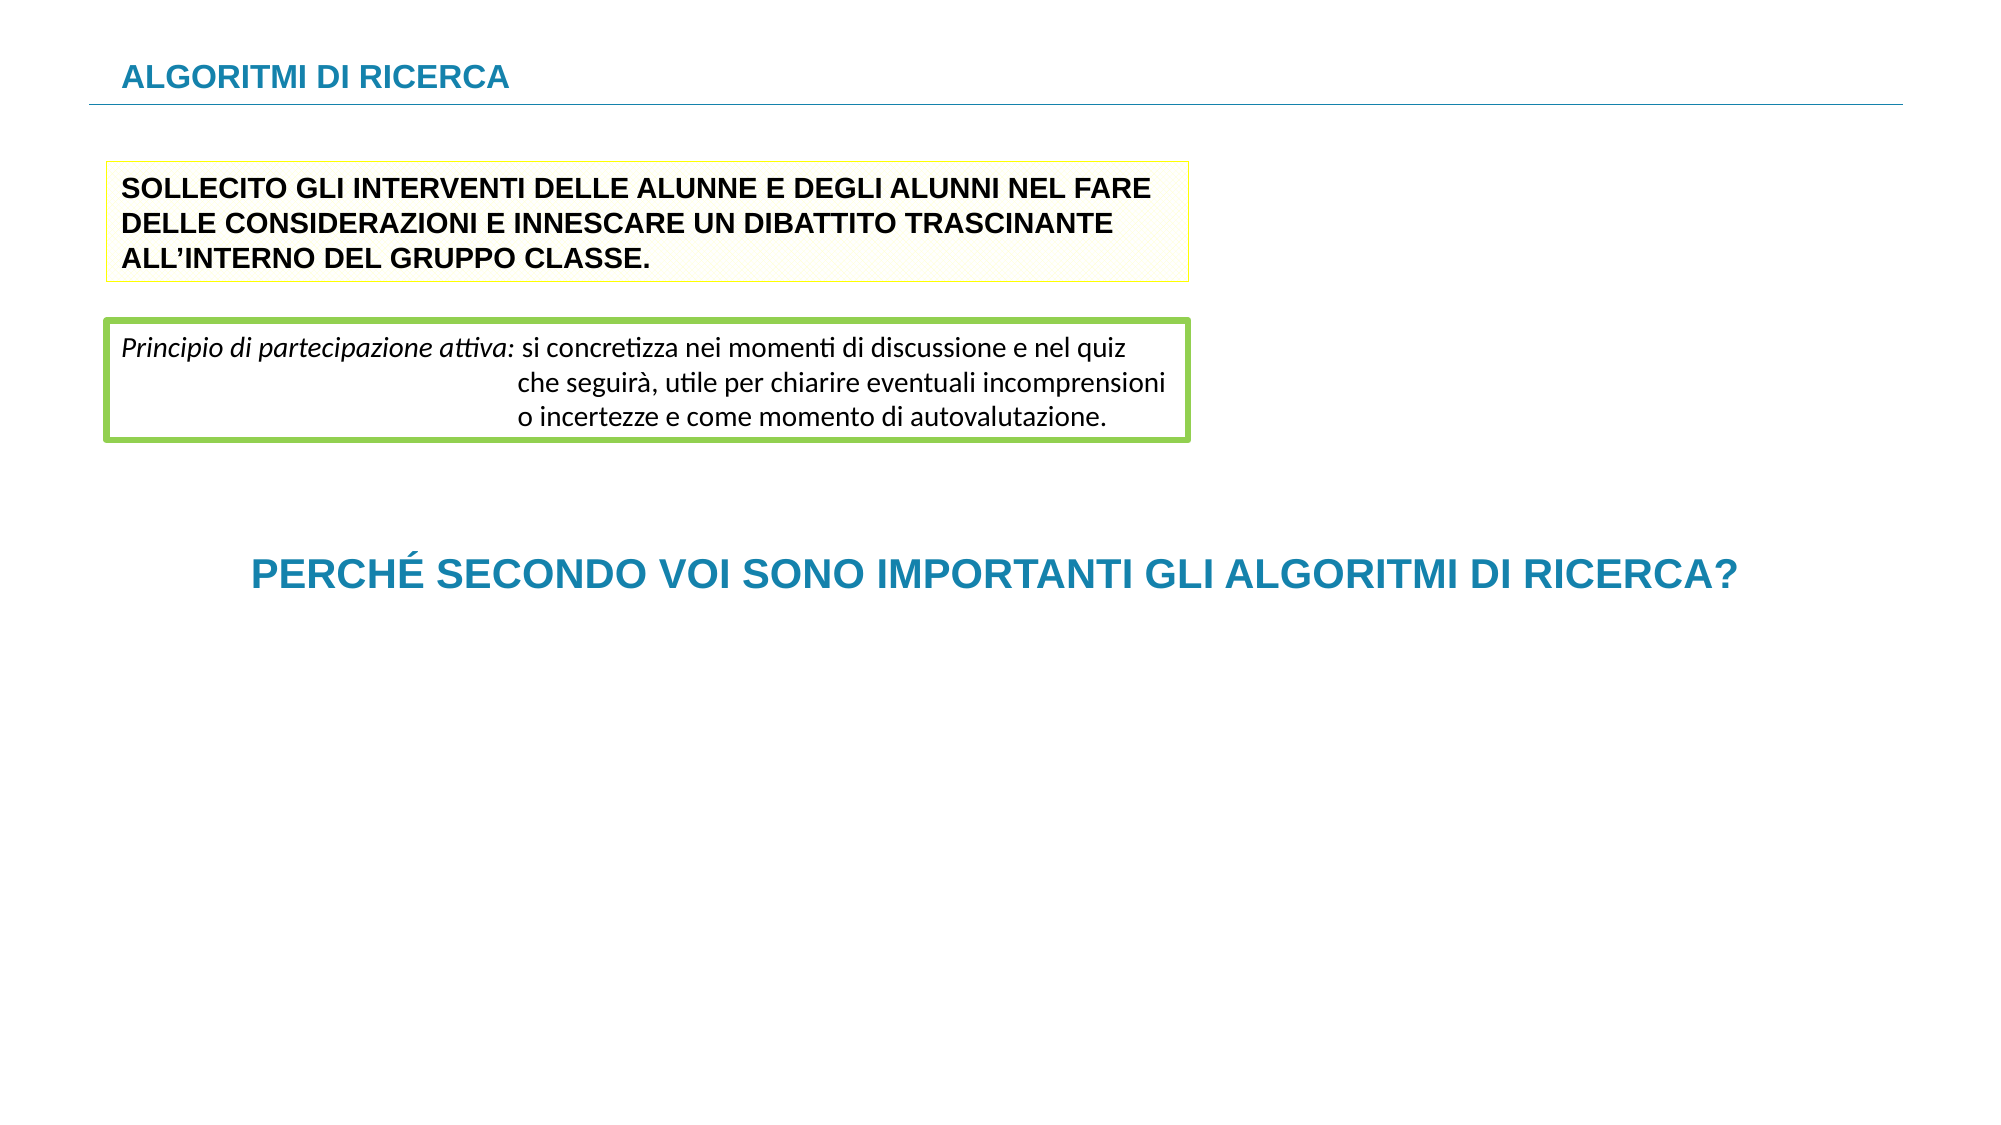

ALGORITMI DI RICERCA
SOLLECITO GLI INTERVENTI DELLE ALUNNE E DEGLI ALUNNI NEL FARE DELLE CONSIDERAZIONI E INNESCARE UN DIBATTITO TRASCINANTE ALL’INTERNO DEL GRUPPO CLASSE.
Principio di partecipazione attiva: si concretizza nei momenti di discussione e nel quiz
                                                             che seguirà, utile per chiarire eventuali incomprensioni
                                                             o incertezze e come momento di autovalutazione.
PERCHÉ SECONDO VOI SONO IMPORTANTI GLI ALGORITMI DI RICERCA?